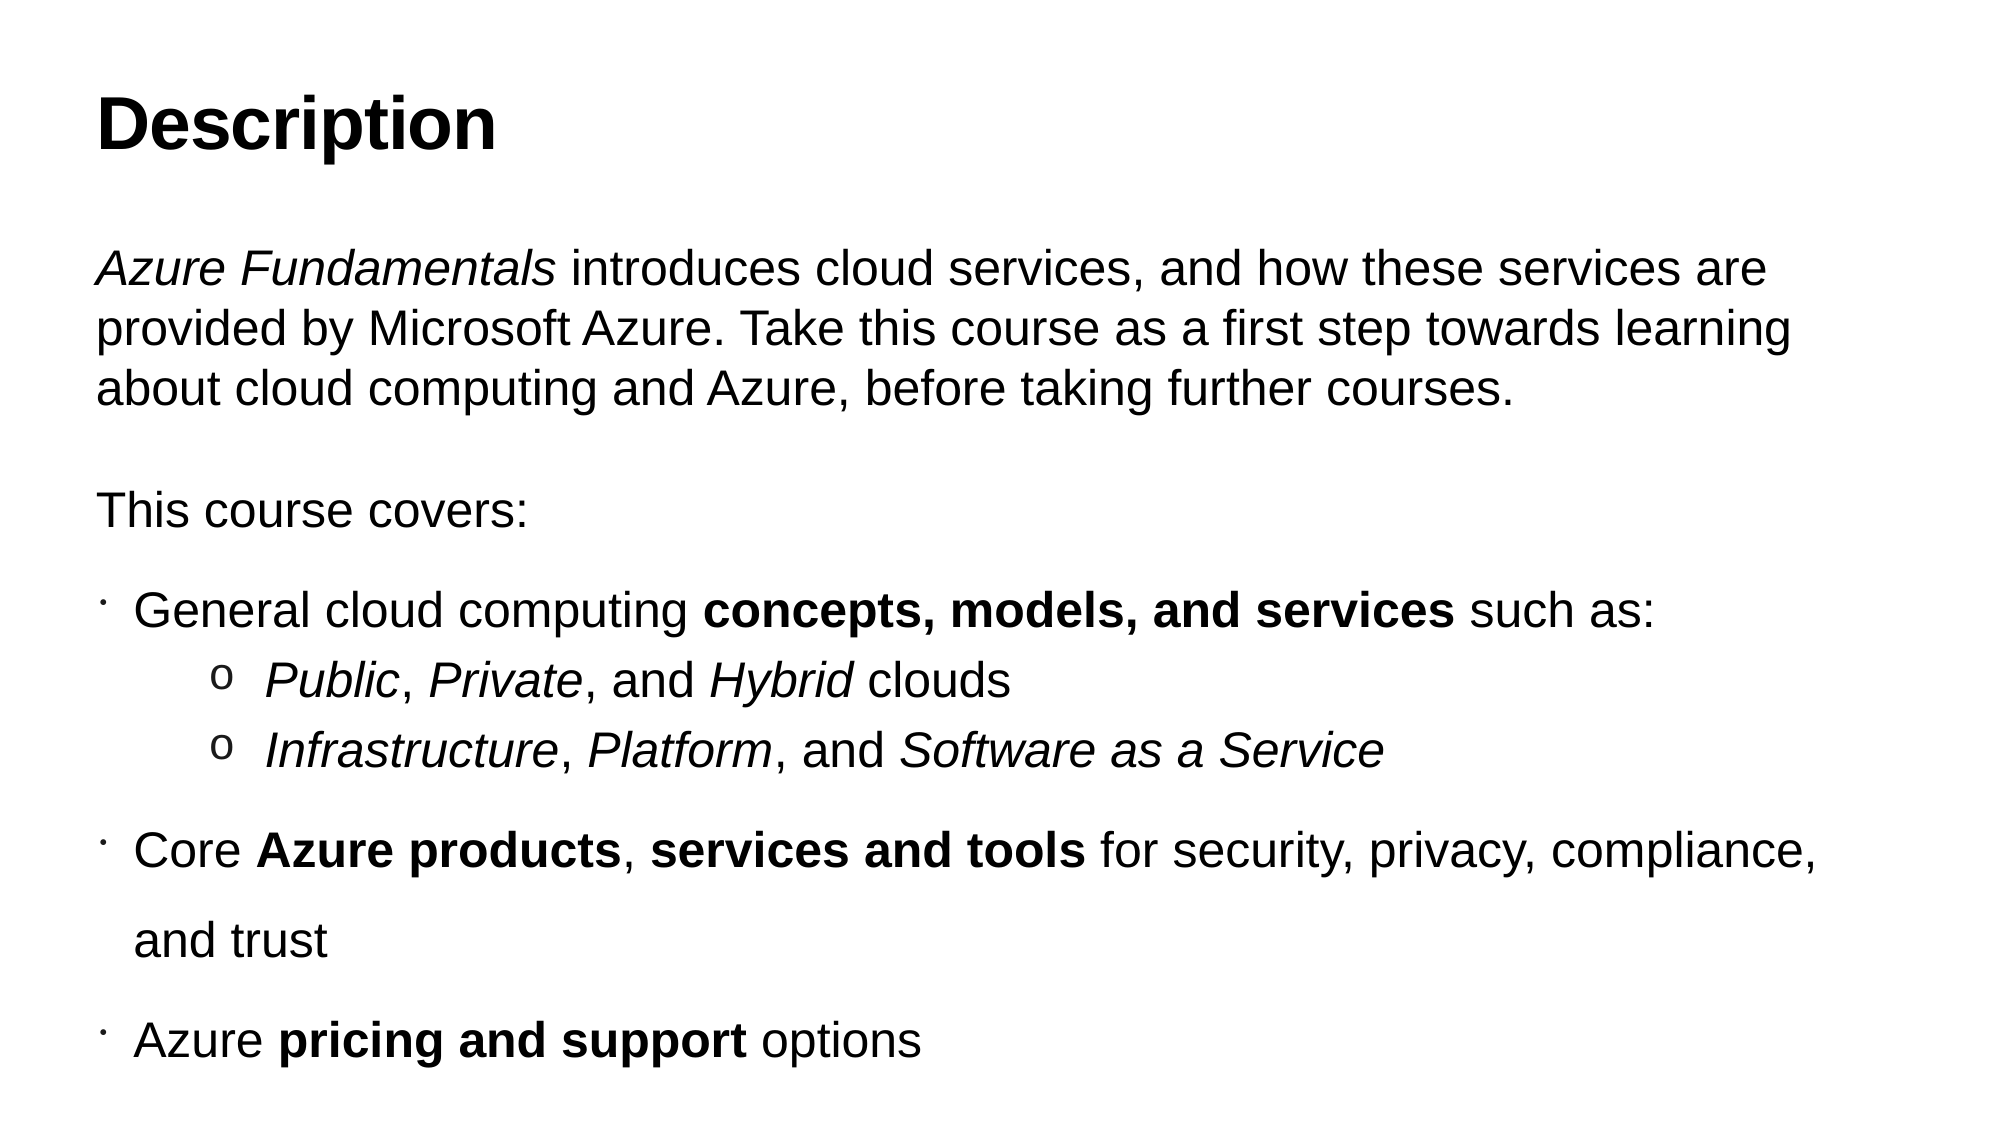

# Description
Azure Fundamentals introduces cloud services, and how these services are provided by Microsoft Azure. Take this course as a first step towards learning about cloud computing and Azure, before taking further courses.

This course covers:
General cloud computing concepts, models, and services such as:
Public, Private, and Hybrid clouds
Infrastructure, Platform, and Software as a Service
Core Azure products, services and tools for security, privacy, compliance, and trust
Azure pricing and support options